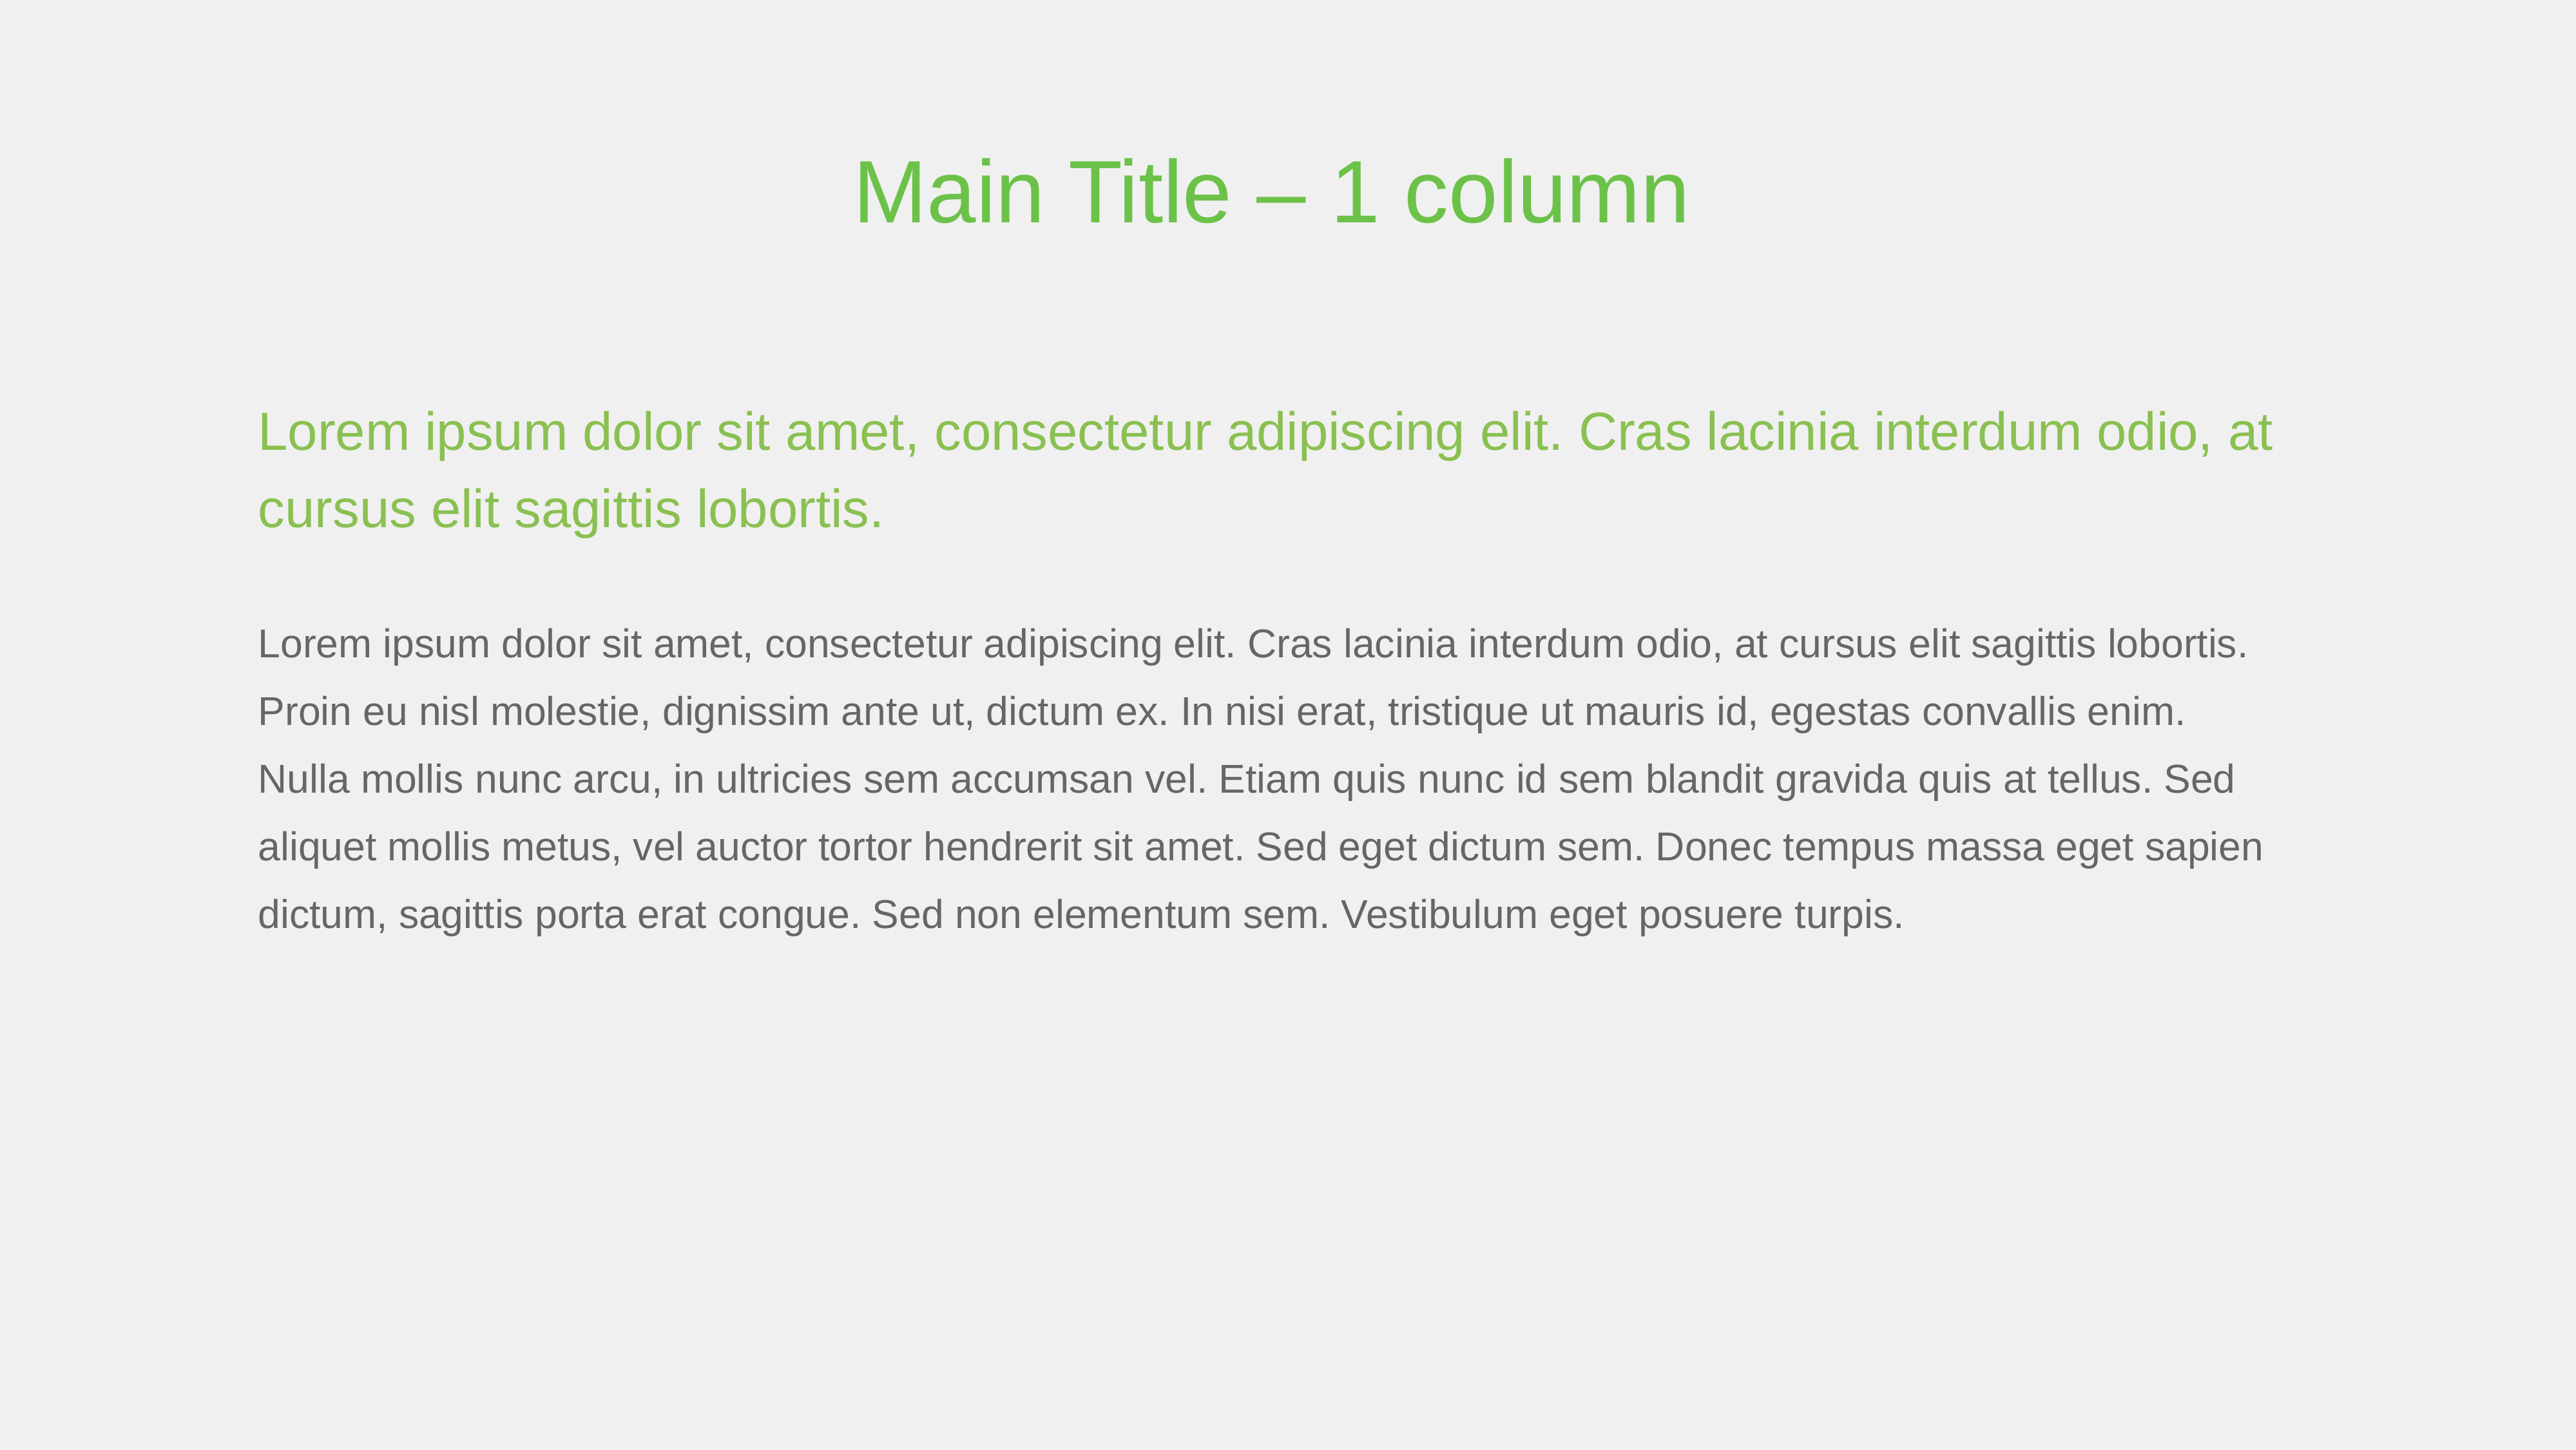

# Main Title – 1 column
Lorem ipsum dolor sit amet, consectetur adipiscing elit. Cras lacinia interdum odio, at cursus elit sagittis lobortis.
Lorem ipsum dolor sit amet, consectetur adipiscing elit. Cras lacinia interdum odio, at cursus elit sagittis lobortis. Proin eu nisl molestie, dignissim ante ut, dictum ex. In nisi erat, tristique ut mauris id, egestas convallis enim. Nulla mollis nunc arcu, in ultricies sem accumsan vel. Etiam quis nunc id sem blandit gravida quis at tellus. Sed aliquet mollis metus, vel auctor tortor hendrerit sit amet. Sed eget dictum sem. Donec tempus massa eget sapien dictum, sagittis porta erat congue. Sed non elementum sem. Vestibulum eget posuere turpis.